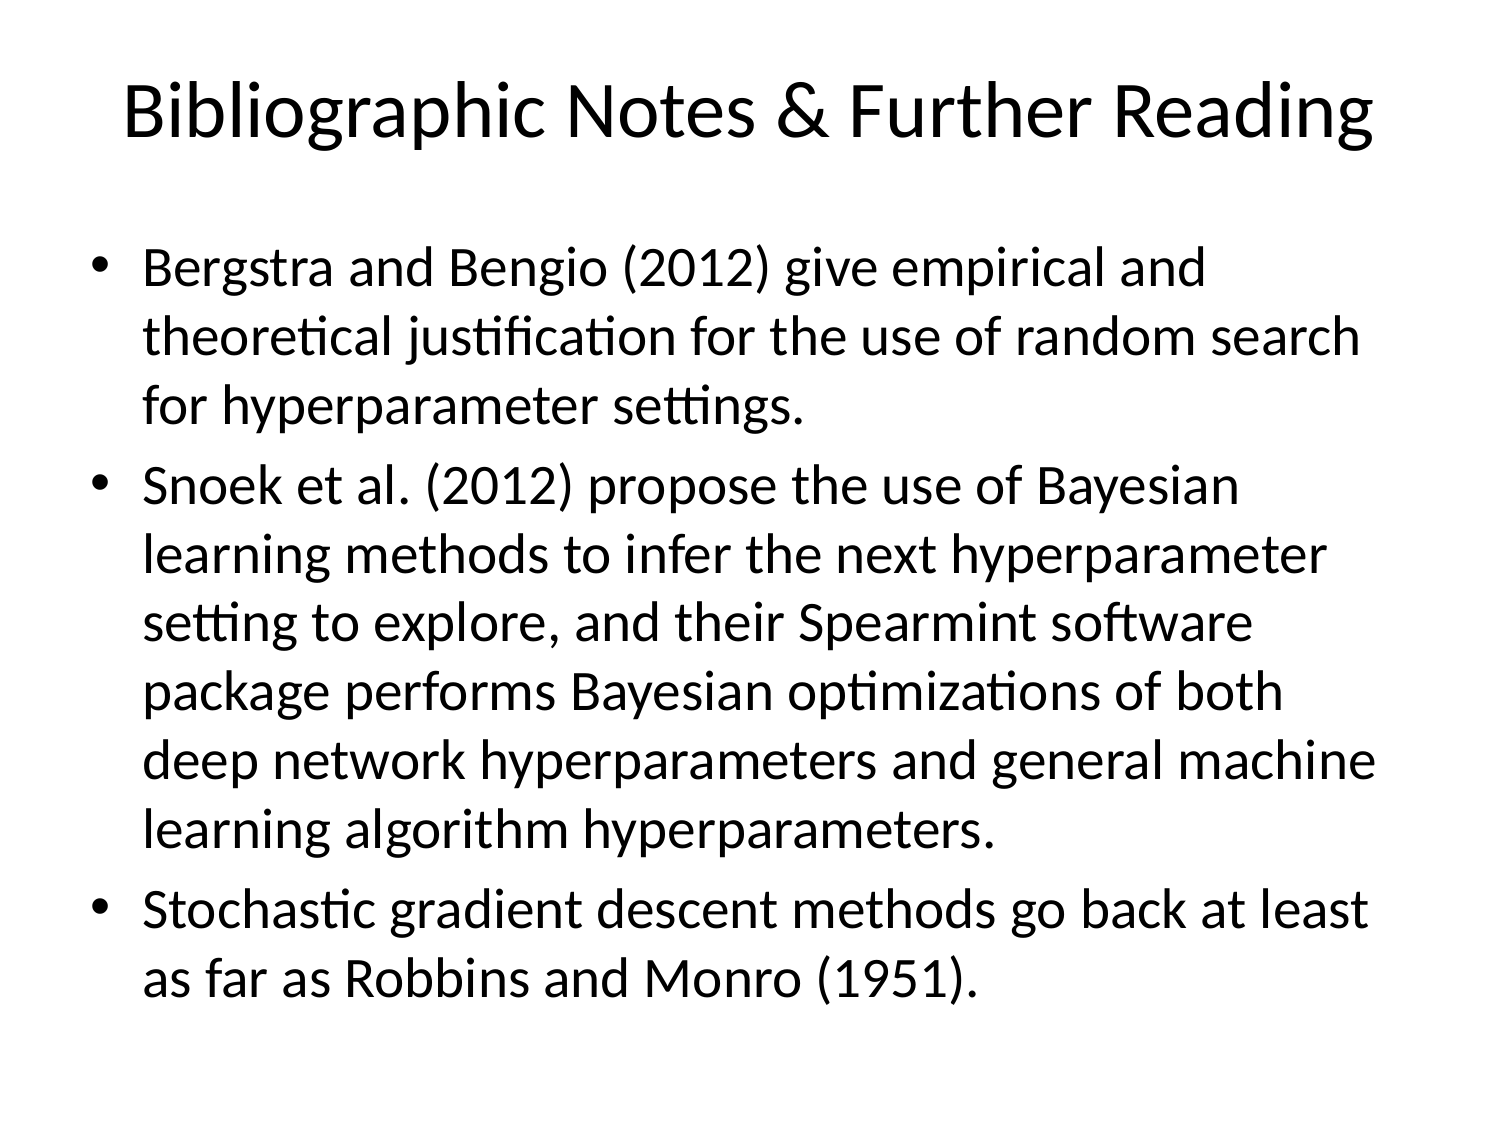

# Bibliographic Notes & Further Reading
Bergstra and Bengio (2012) give empirical and theoretical justification for the use of random search for hyperparameter settings.
Snoek et al. (2012) propose the use of Bayesian learning methods to infer the next hyperparameter setting to explore, and their Spearmint software package performs Bayesian optimizations of both deep network hyperparameters and general machine learning algorithm hyperparameters.
Stochastic gradient descent methods go back at least as far as Robbins and Monro (1951).